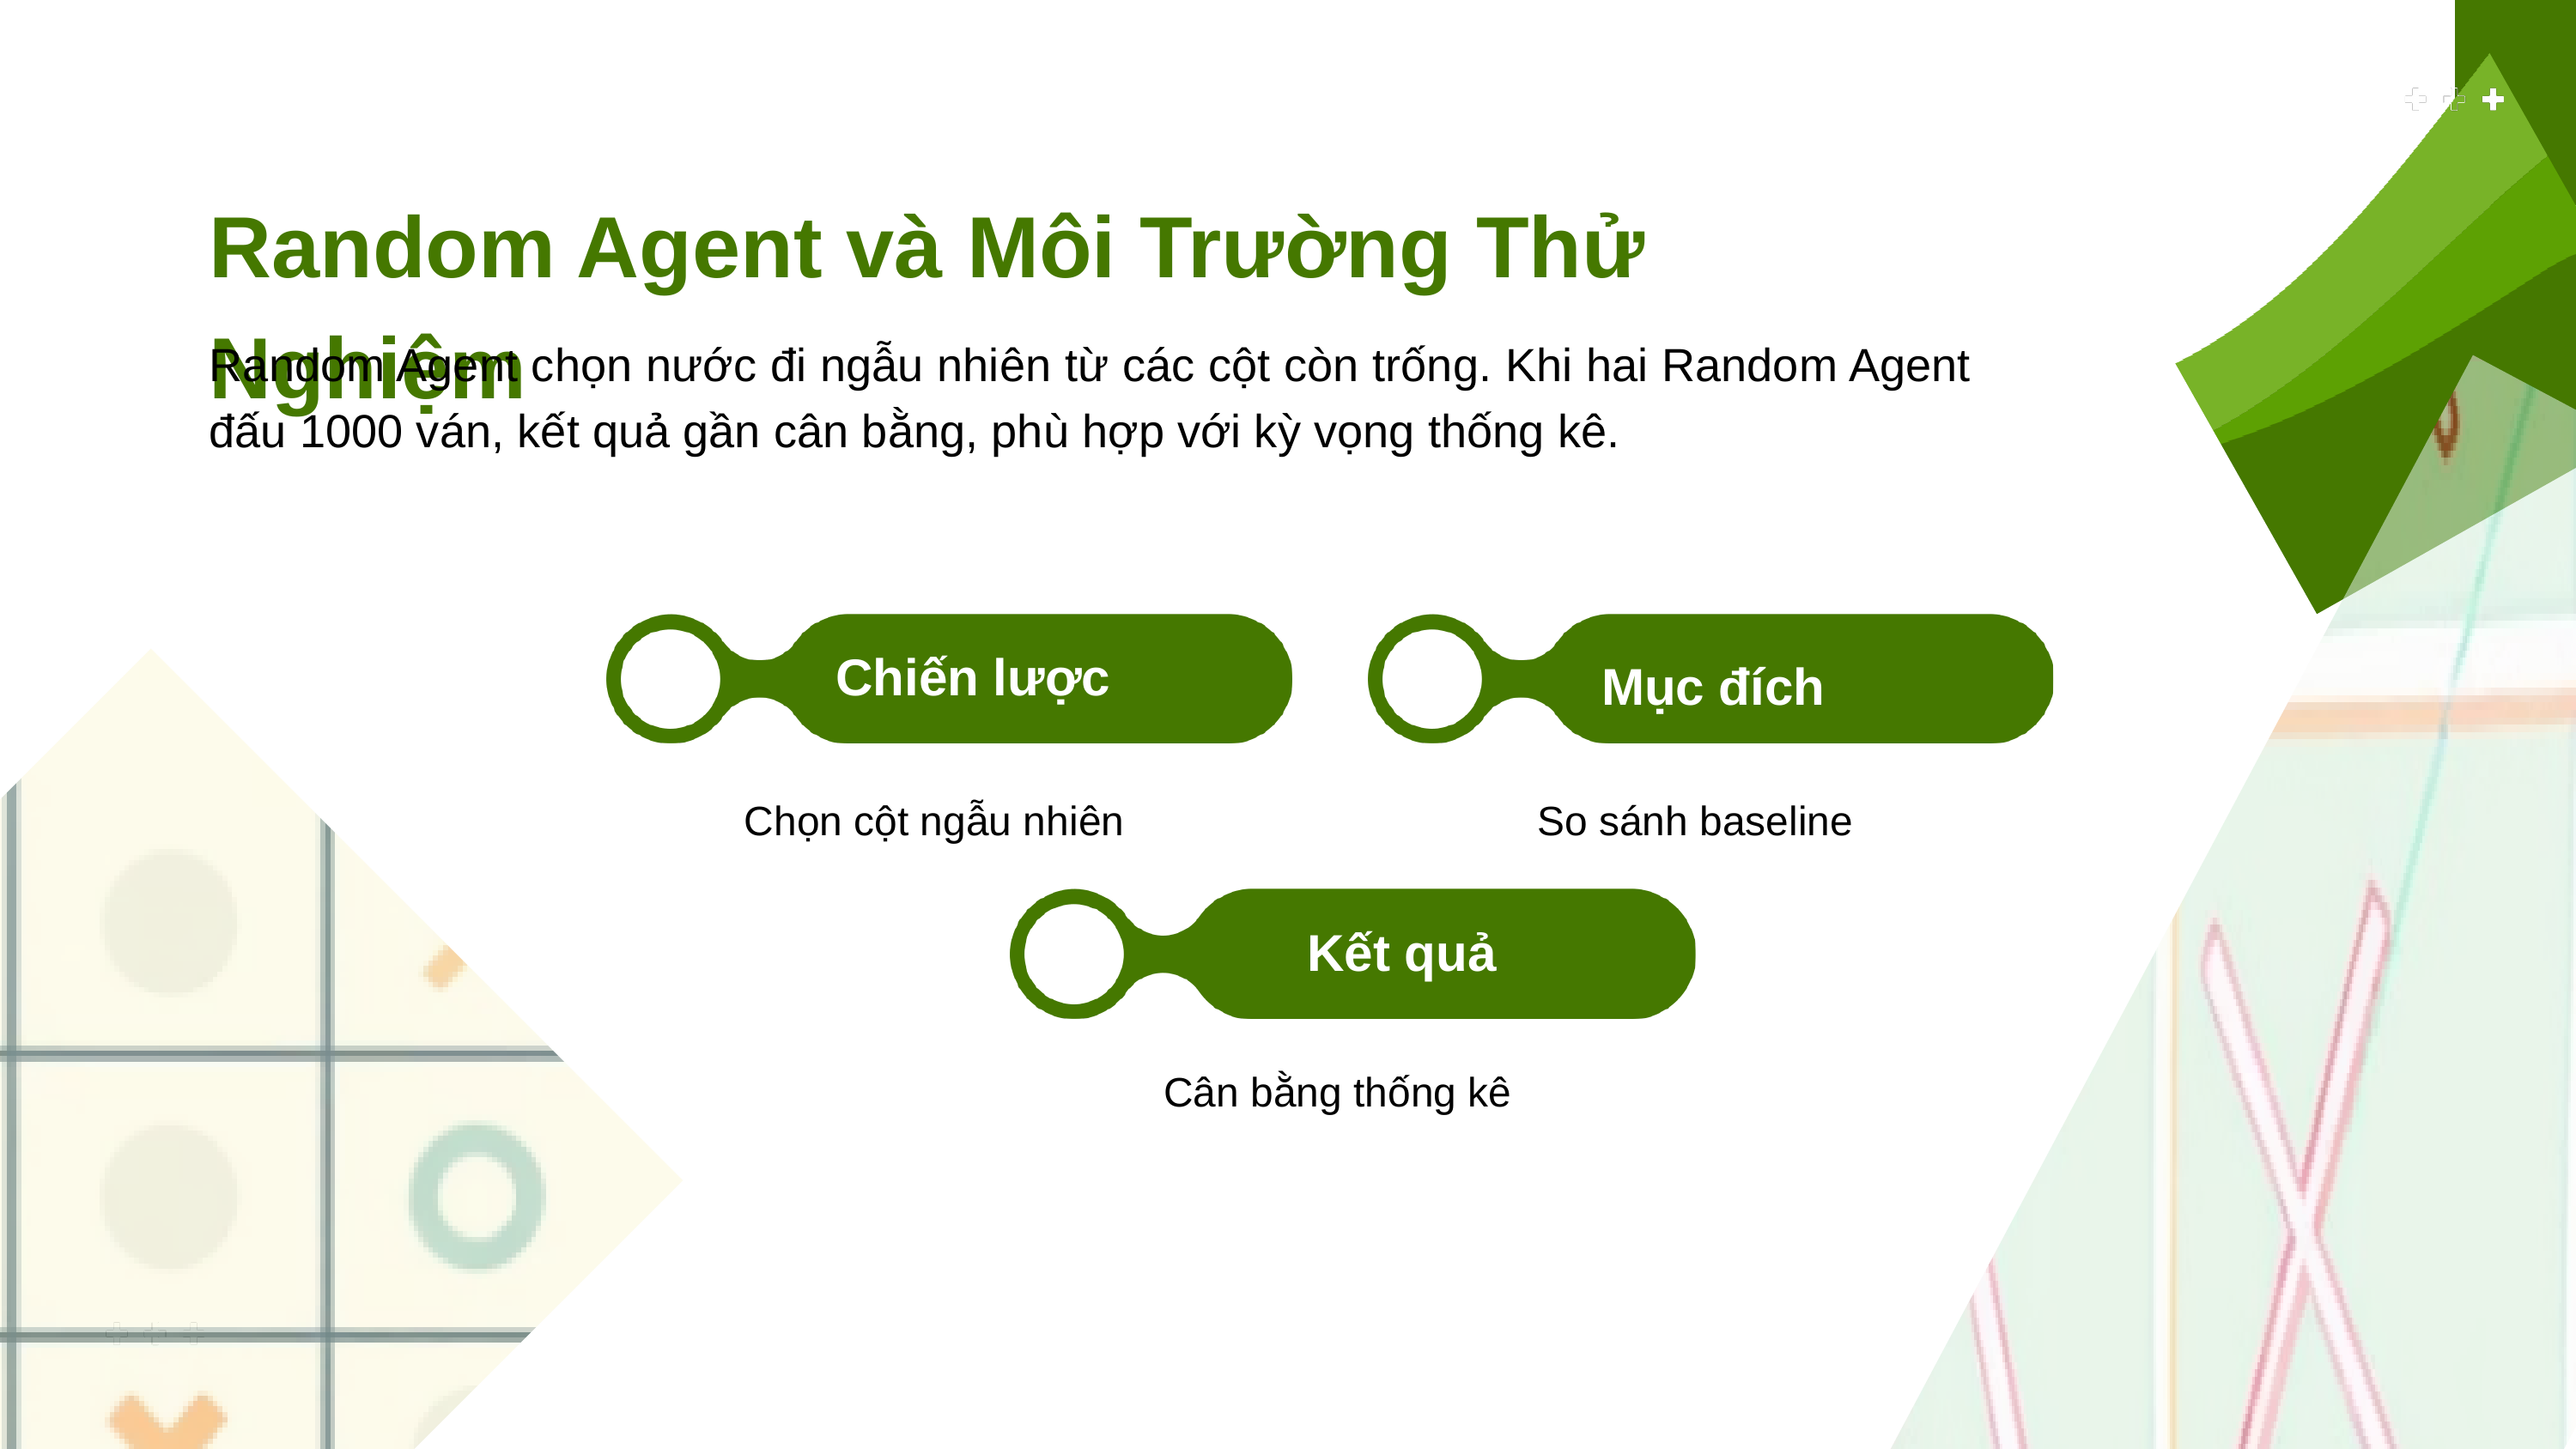

Random Agent và Môi Trường Thử Nghiệm
Random Agent chọn nước đi ngẫu nhiên từ các cột còn trống. Khi hai Random Agent đấu 1000 ván, kết quả gần cân bằng, phù hợp với kỳ vọng thống kê.

Chiến lược
Mục đích
Chọn cột ngẫu nhiên
So sánh baseline

Kết quả
Cân bằng thống kê